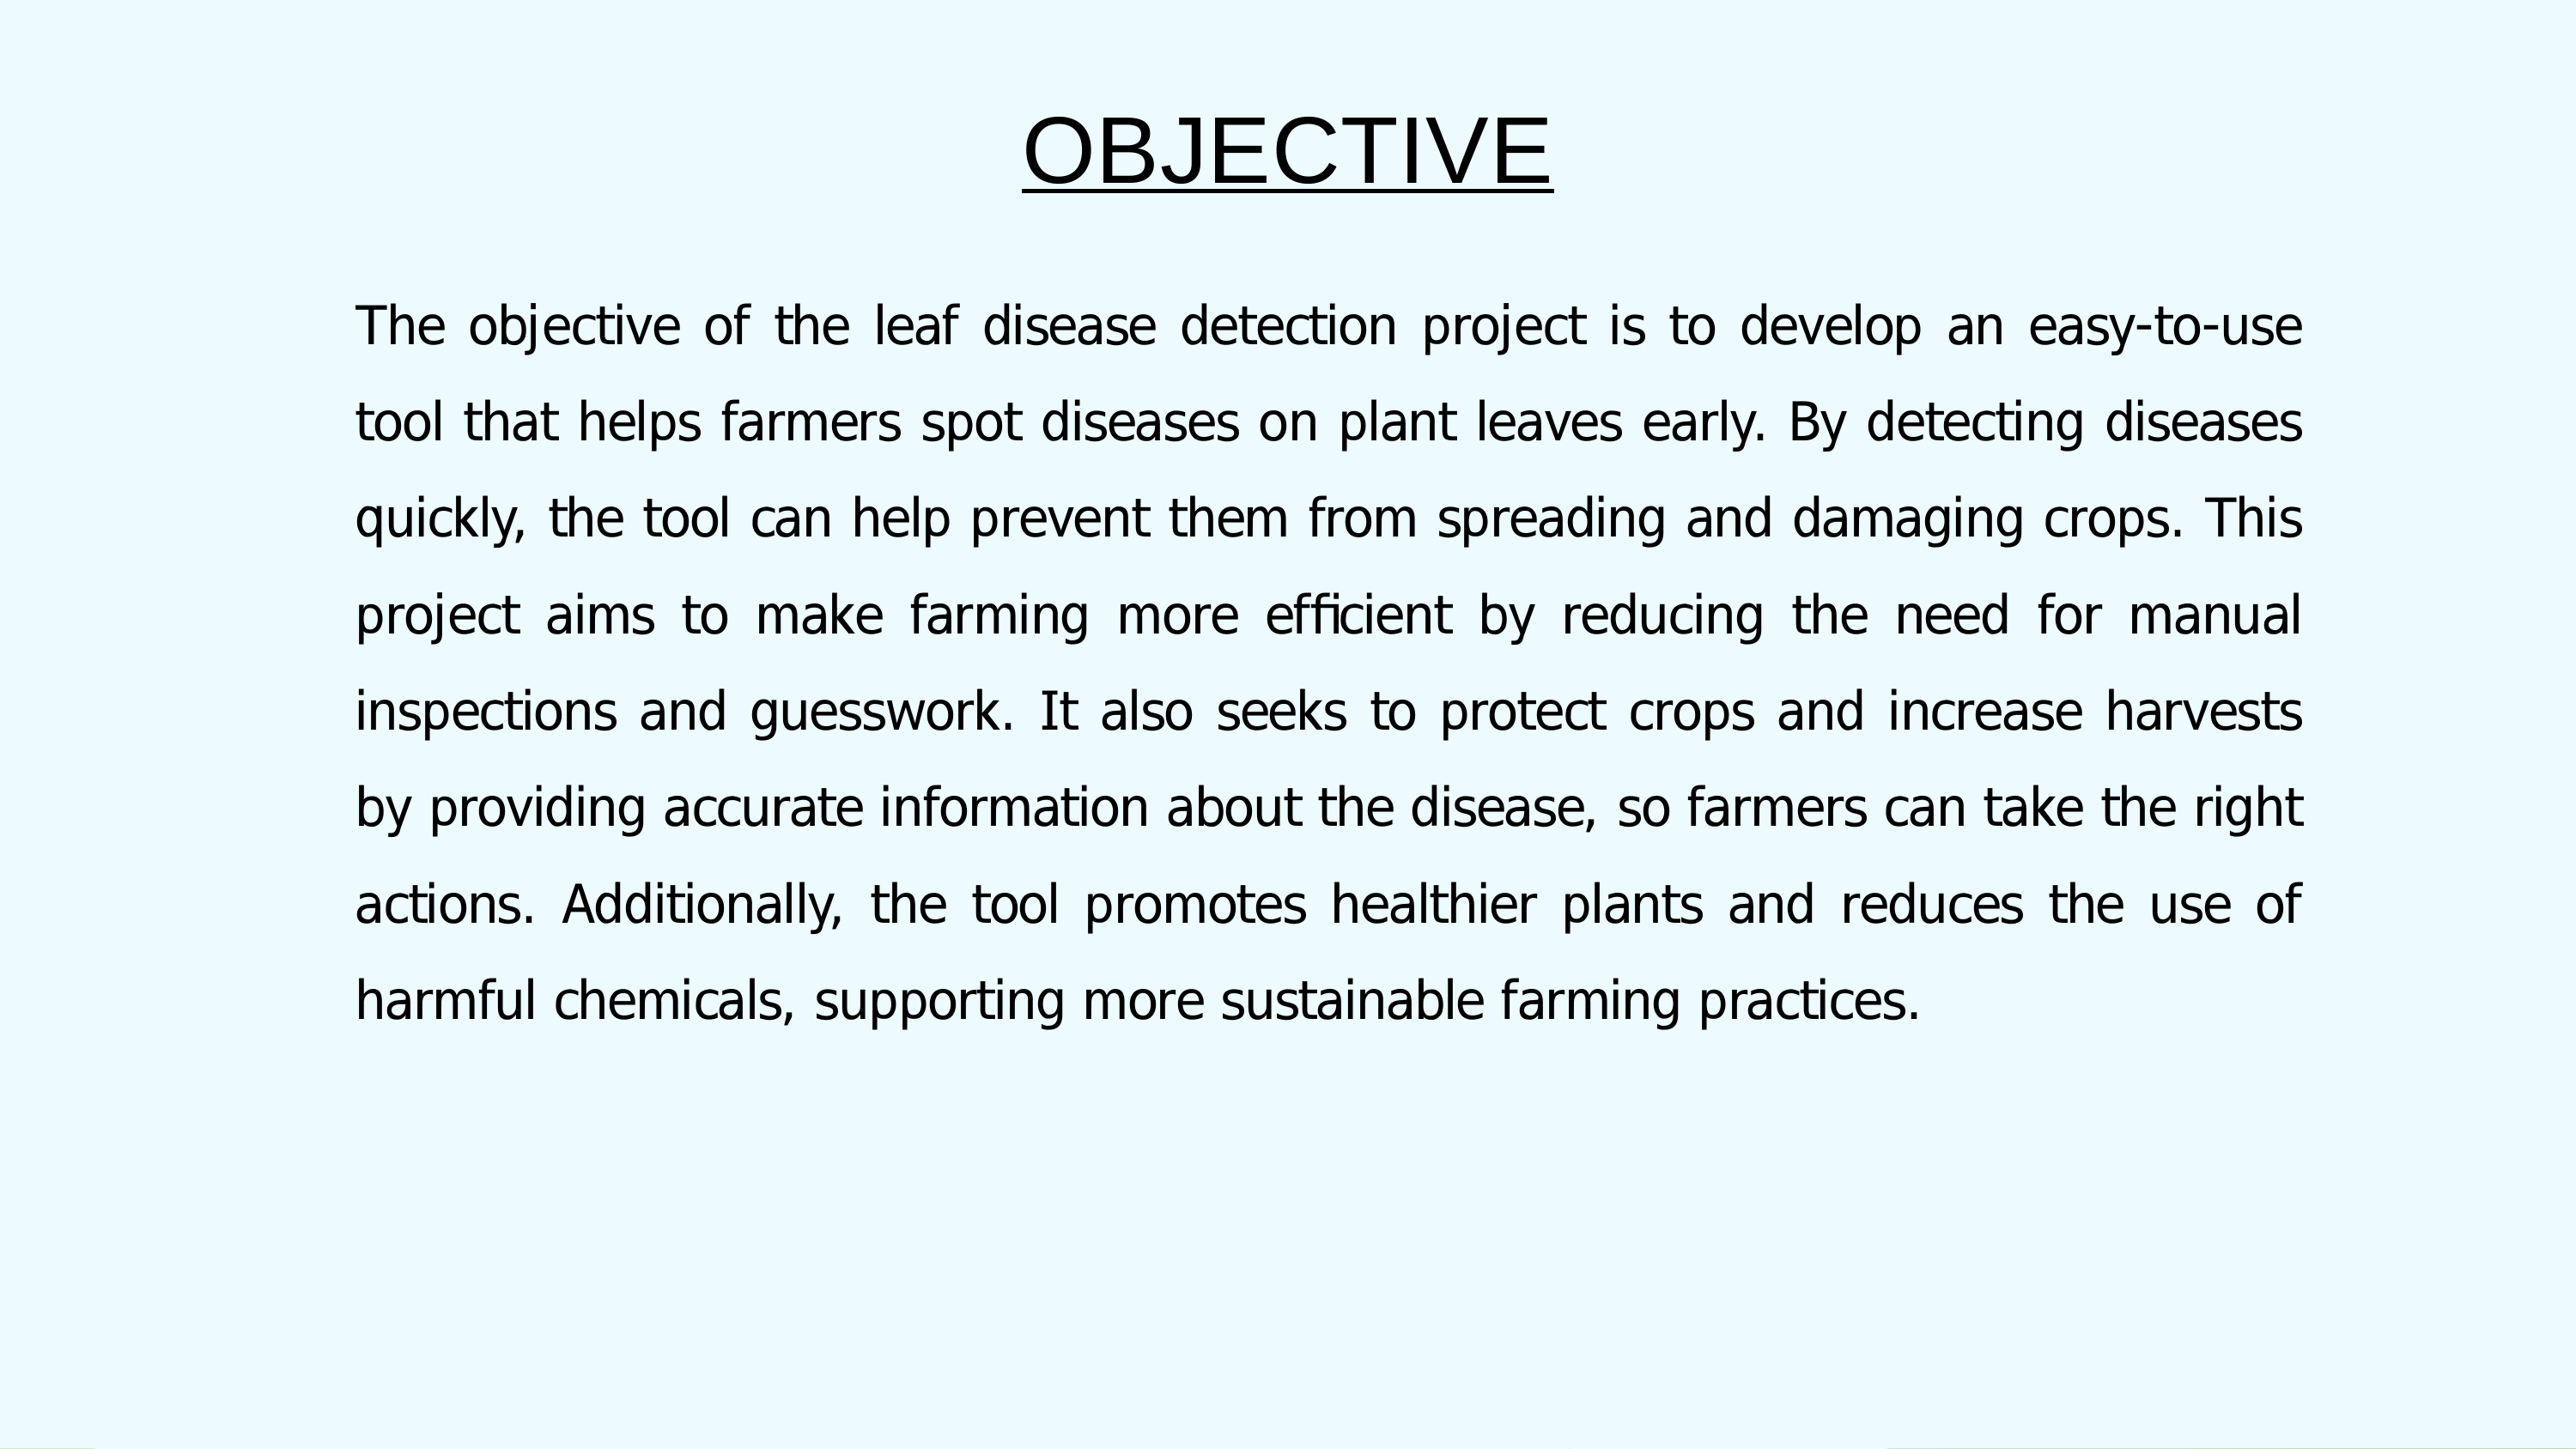

OBJECTIVE
The objective of the leaf disease detection project is to develop an easy-to-use tool that helps farmers spot diseases on plant leaves early. By detecting diseases quickly, the tool can help prevent them from spreading and damaging crops. This project aims to make farming more efficient by reducing the need for manual inspections and guesswork. It also seeks to protect crops and increase harvests by providing accurate information about the disease, so farmers can take the right actions. Additionally, the tool promotes healthier plants and reduces the use of harmful chemicals, supporting more sustainable farming practices.